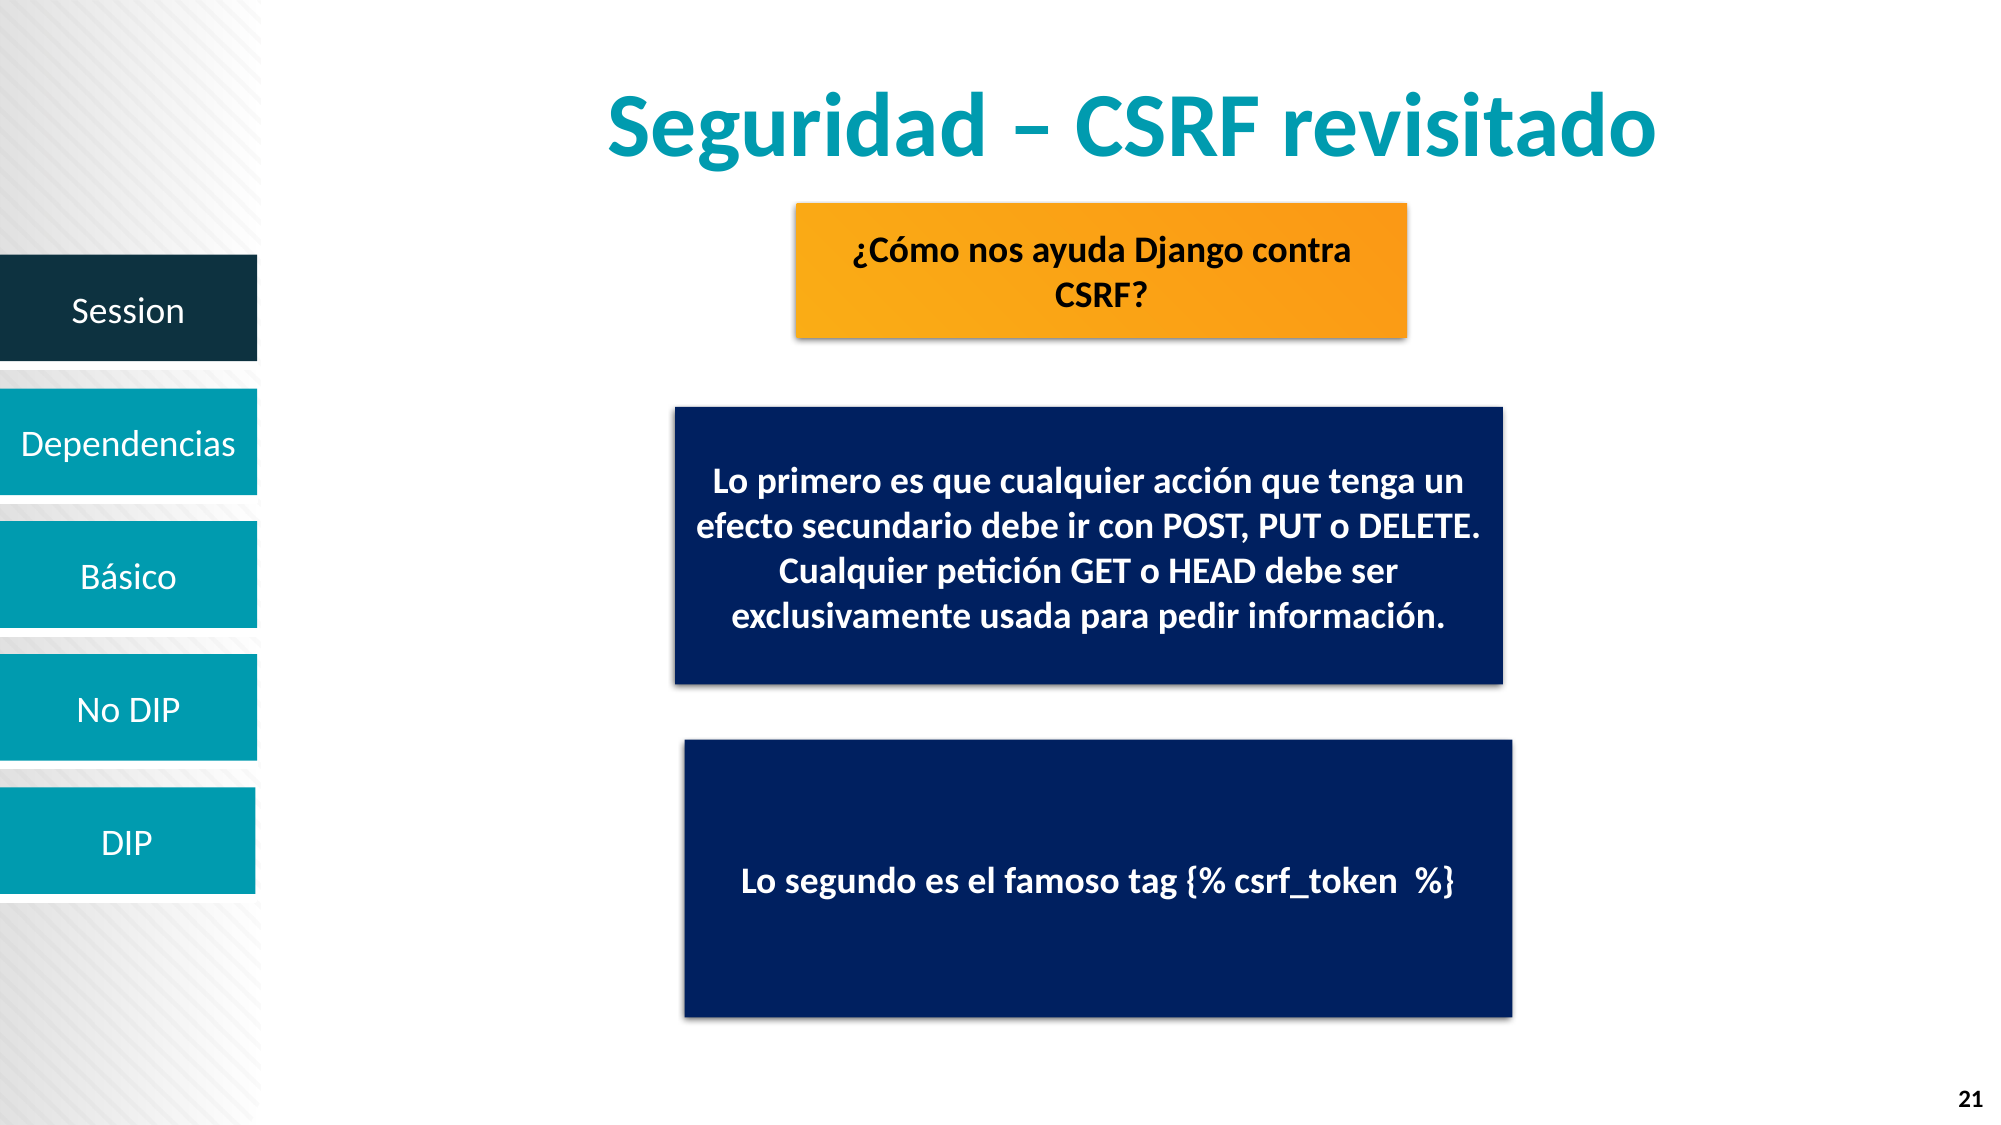

# Seguridad – CSRF revisitado
¿Cómo nos ayuda Django contra CSRF?
Lo primero es que cualquier acción que tenga un efecto secundario debe ir con POST, PUT o DELETE. Cualquier petición GET o HEAD debe ser exclusivamente usada para pedir información.
Lo segundo es el famoso tag {% csrf_token  %}
21